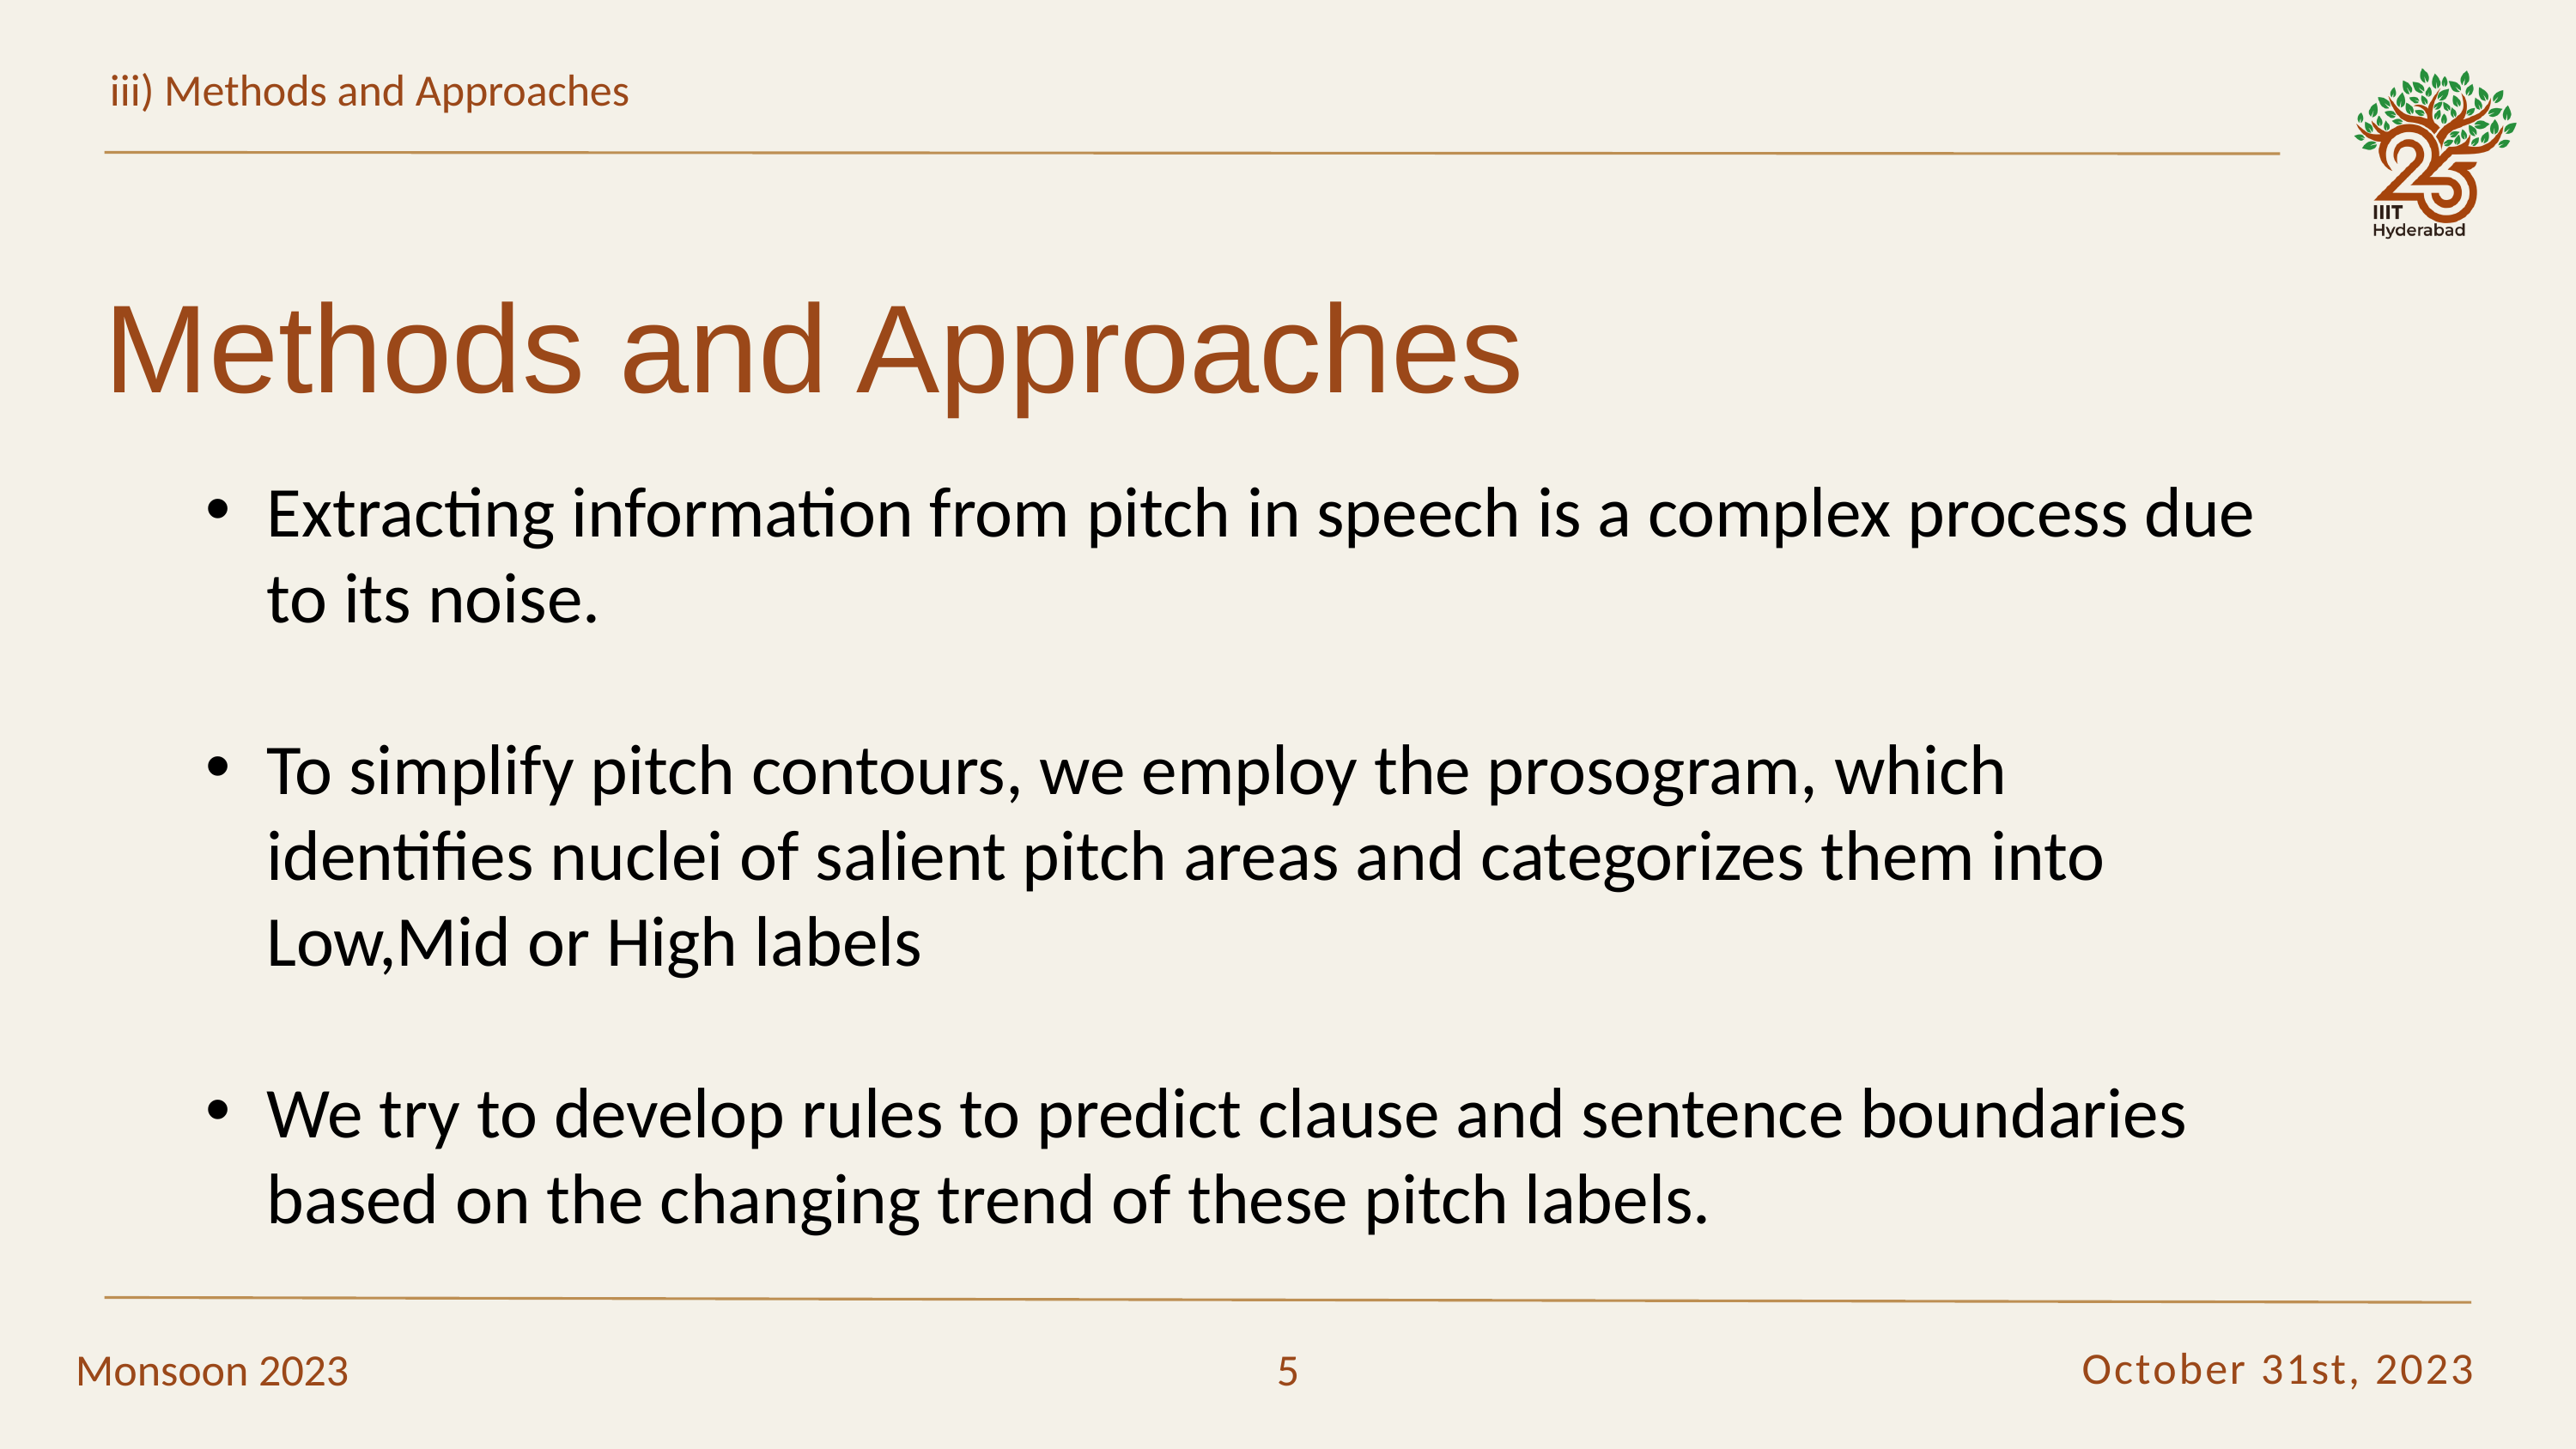

iii) Methods and Approaches

Methods and Approaches
Extracting information from pitch in speech is a complex process due to its noise.

To simplify pitch contours, we employ the prosogram, which identifies nuclei of salient pitch areas and categorizes them into Low,Mid or High labels

We try to develop rules to predict clause and sentence boundaries based on the changing trend of these pitch labels.

October 31st, 2023
Monsoon 2023
5